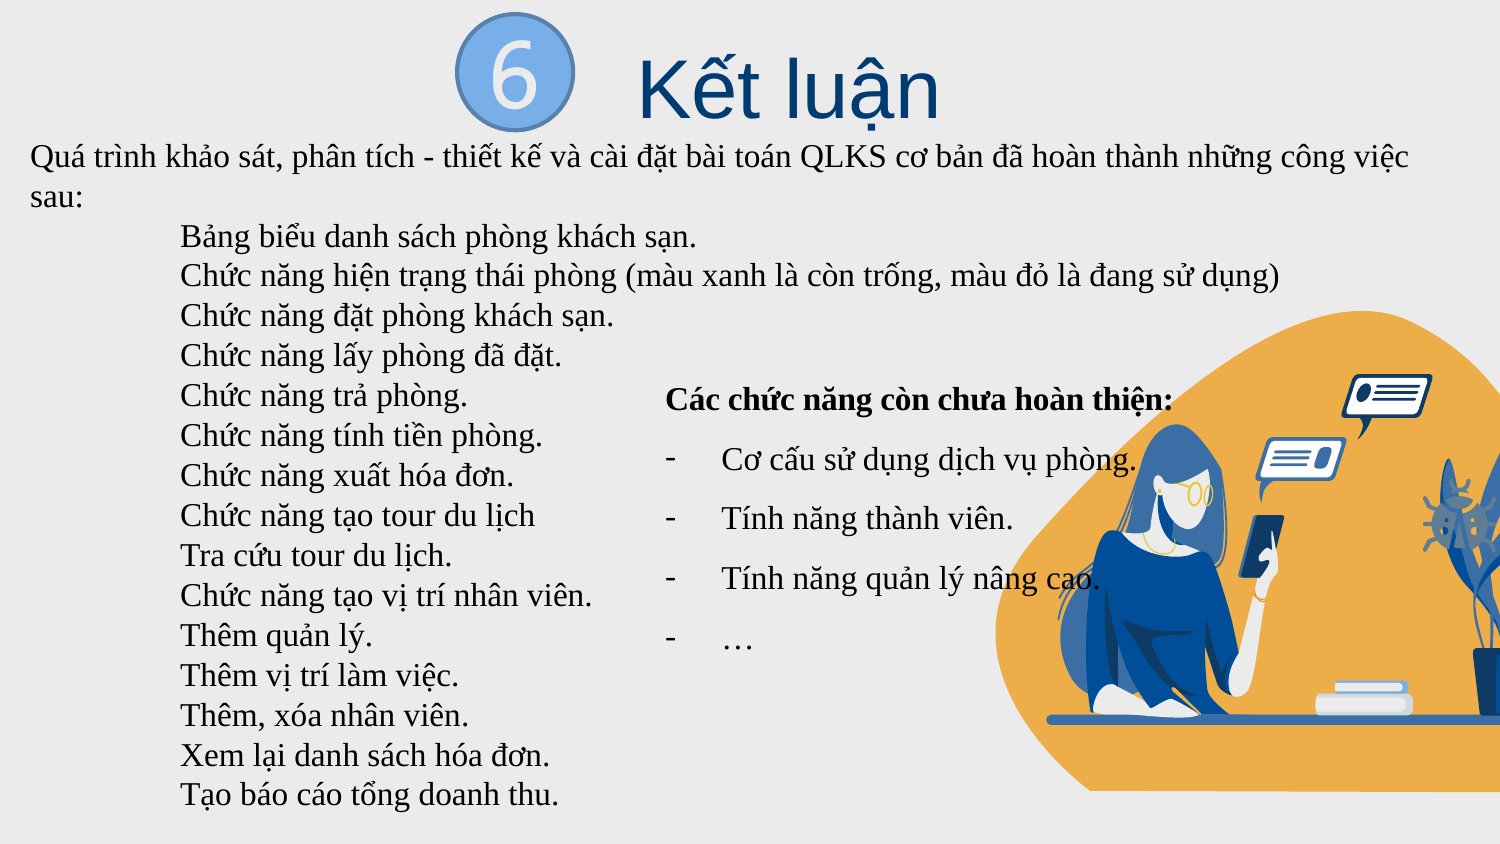

6
Kết luận
Quá trình khảo sát, phân tích - thiết kế và cài đặt bài toán QLKS cơ bản đã hoàn thành những công việc sau:
	Bảng biểu danh sách phòng khách sạn.
	Chức năng hiện trạng thái phòng (màu xanh là còn trống, màu đỏ là đang sử dụng)
	Chức năng đặt phòng khách sạn.
	Chức năng lấy phòng đã đặt.
	Chức năng trả phòng.
	Chức năng tính tiền phòng.
	Chức năng xuất hóa đơn.
	Chức năng tạo tour du lịch
	Tra cứu tour du lịch.
	Chức năng tạo vị trí nhân viên.
	Thêm quản lý.
	Thêm vị trí làm việc.
	Thêm, xóa nhân viên.
	Xem lại danh sách hóa đơn.
	Tạo báo cáo tổng doanh thu.

Các chức năng còn chưa hoàn thiện:
Cơ cấu sử dụng dịch vụ phòng.
Tính năng thành viên.
Tính năng quản lý nâng cao.
…